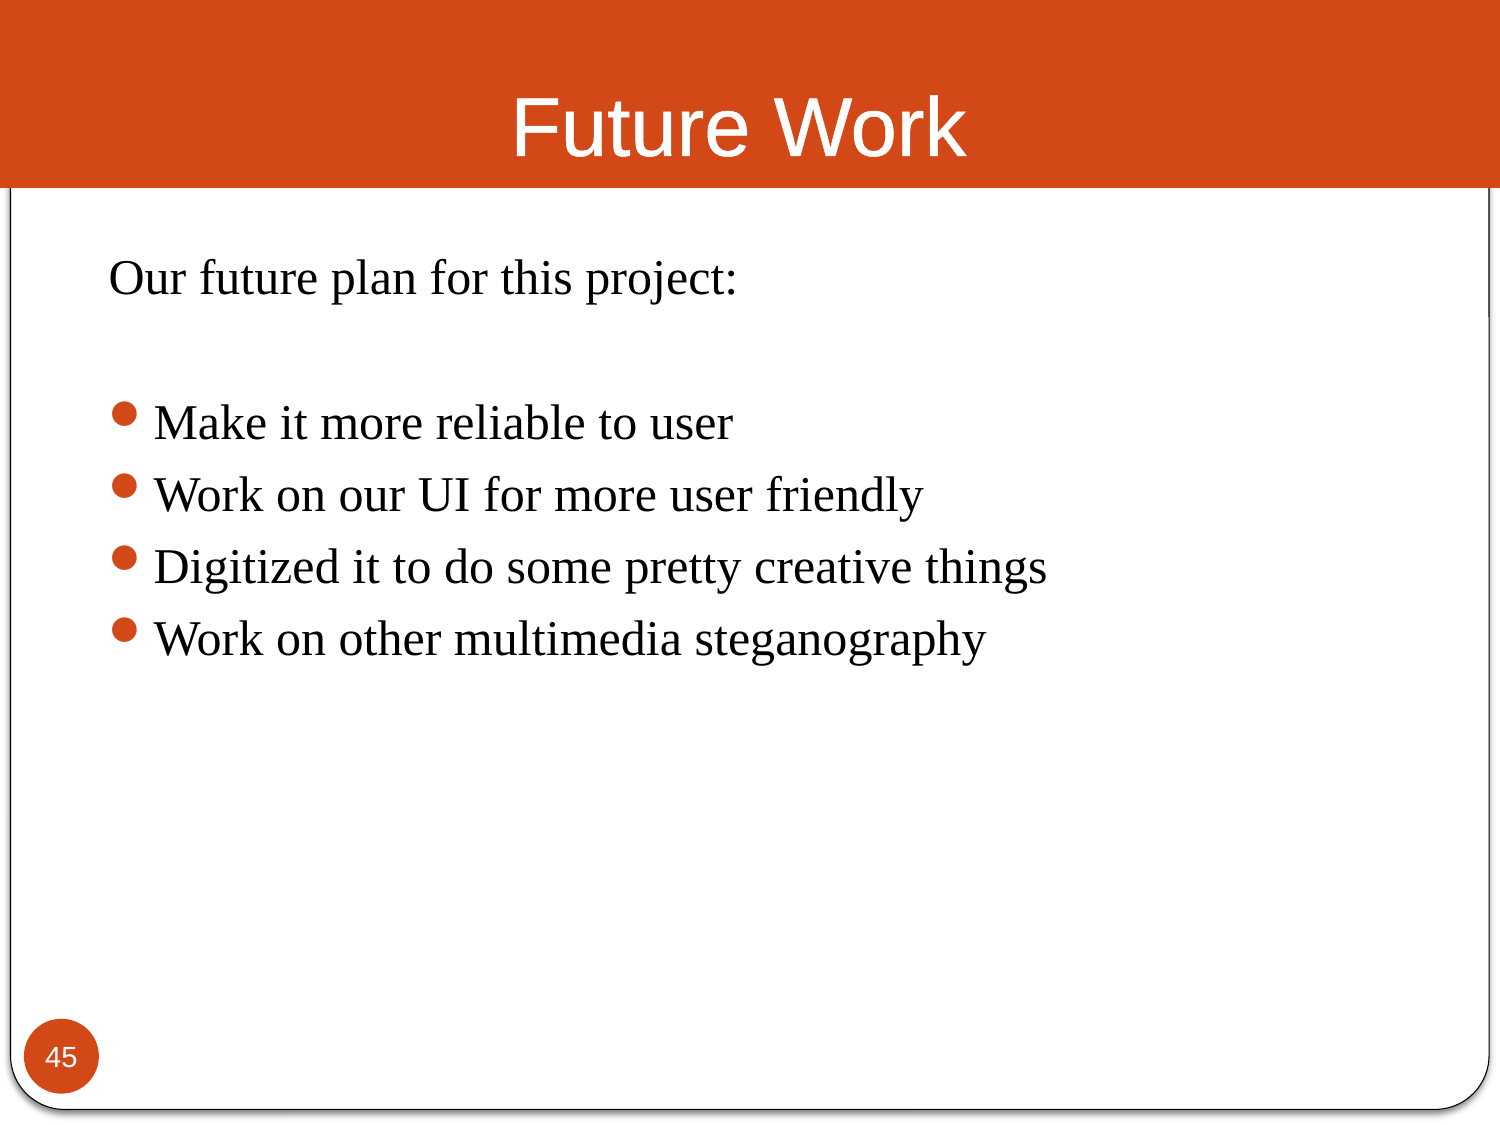

# Future Work
Our future plan for this project:

Make it more reliable to user
Work on our UI for more user friendly
Digitized it to do some pretty creative things
Work on other multimedia steganography

45